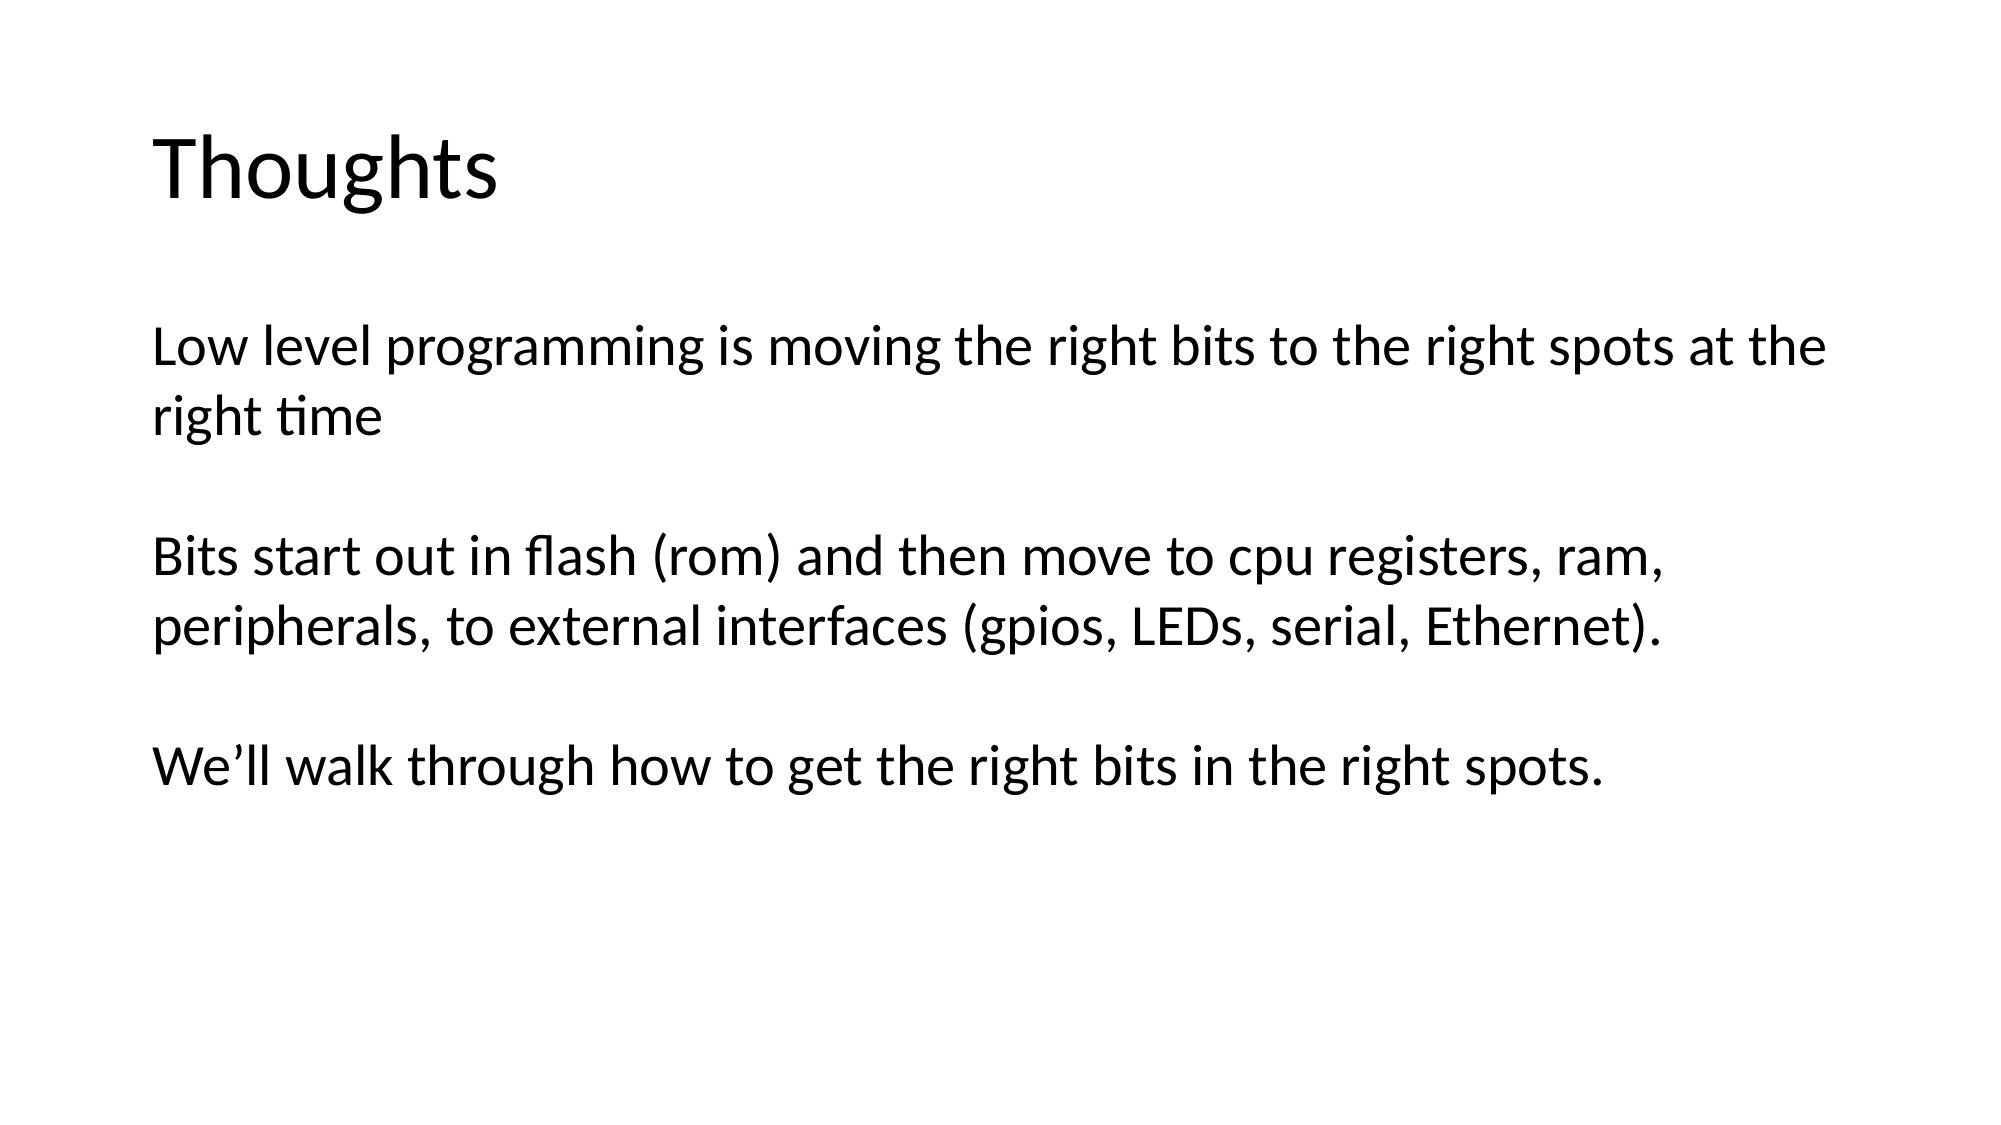

# Thoughts
Low level programming is moving the right bits to the right spots at the right time

Bits start out in flash (rom) and then move to cpu registers, ram, peripherals, to external interfaces (gpios, LEDs, serial, Ethernet).

We’ll walk through how to get the right bits in the right spots.